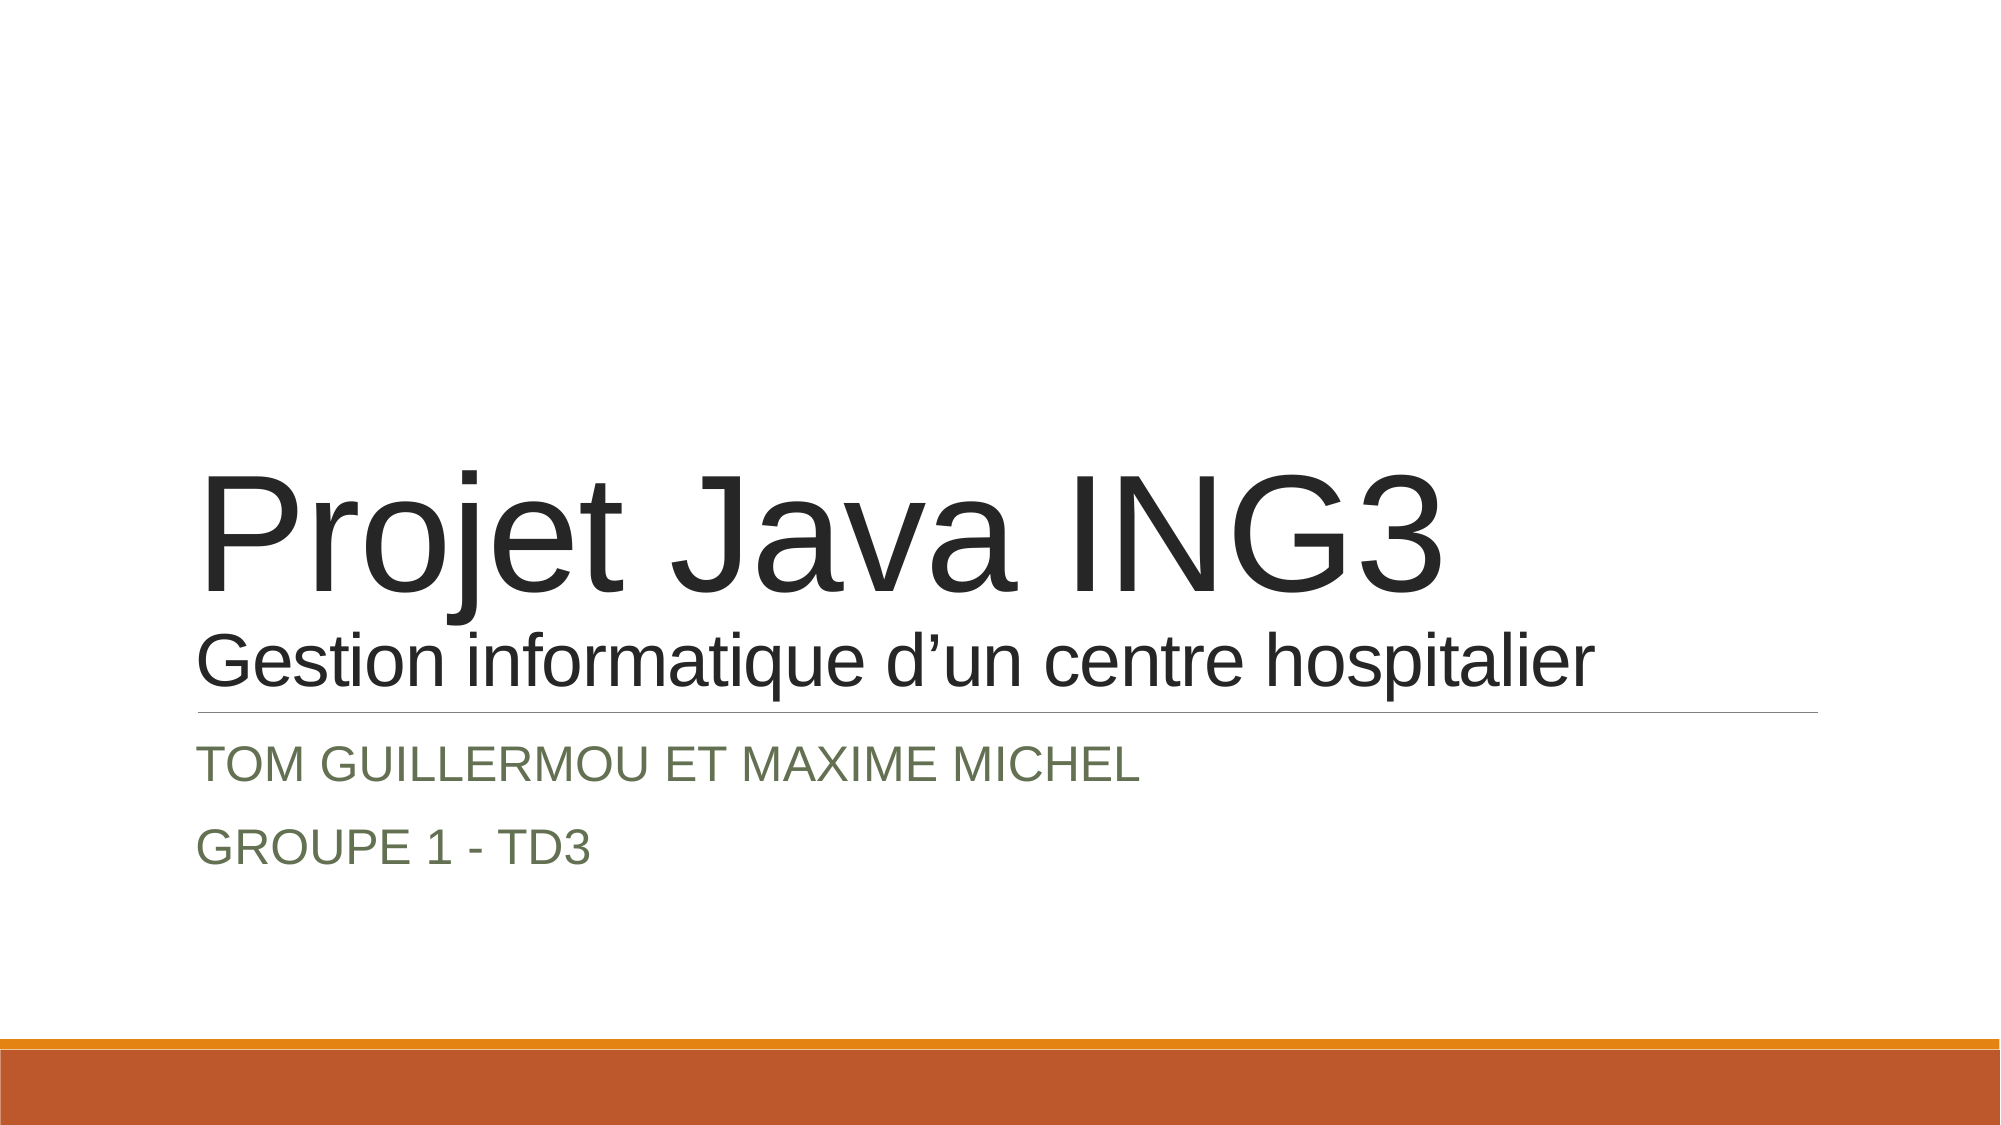

# Projet Java ING3 Gestion informatique d’un centre hospitalier
Tom Guillermou et Maxime Michel
Groupe 1 - TD3